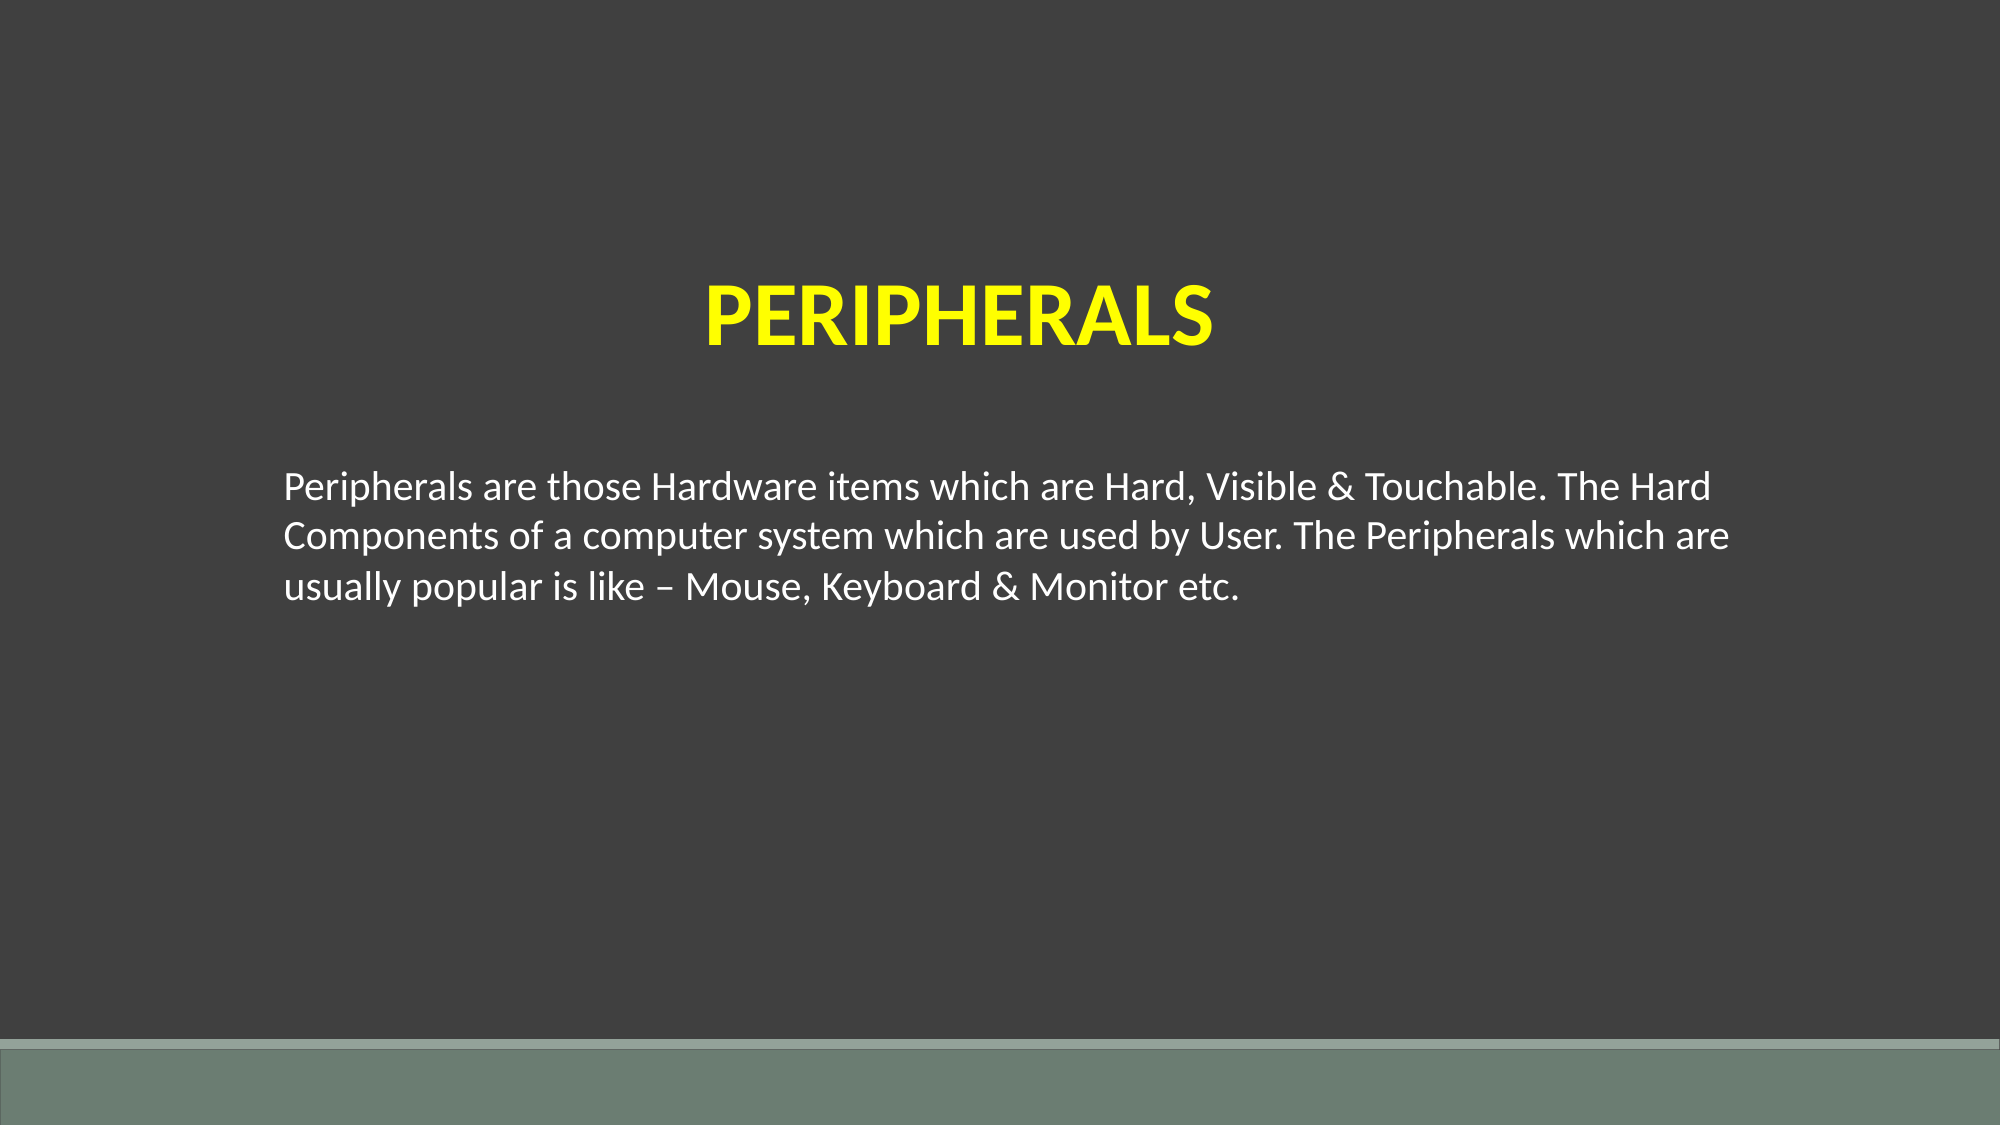

PERIPHERALS
Peripherals are those Hardware items which are Hard, Visible & Touchable. The Hard Components of a computer system which are used by User. The Peripherals which are usually popular is like – Mouse, Keyboard & Monitor etc.